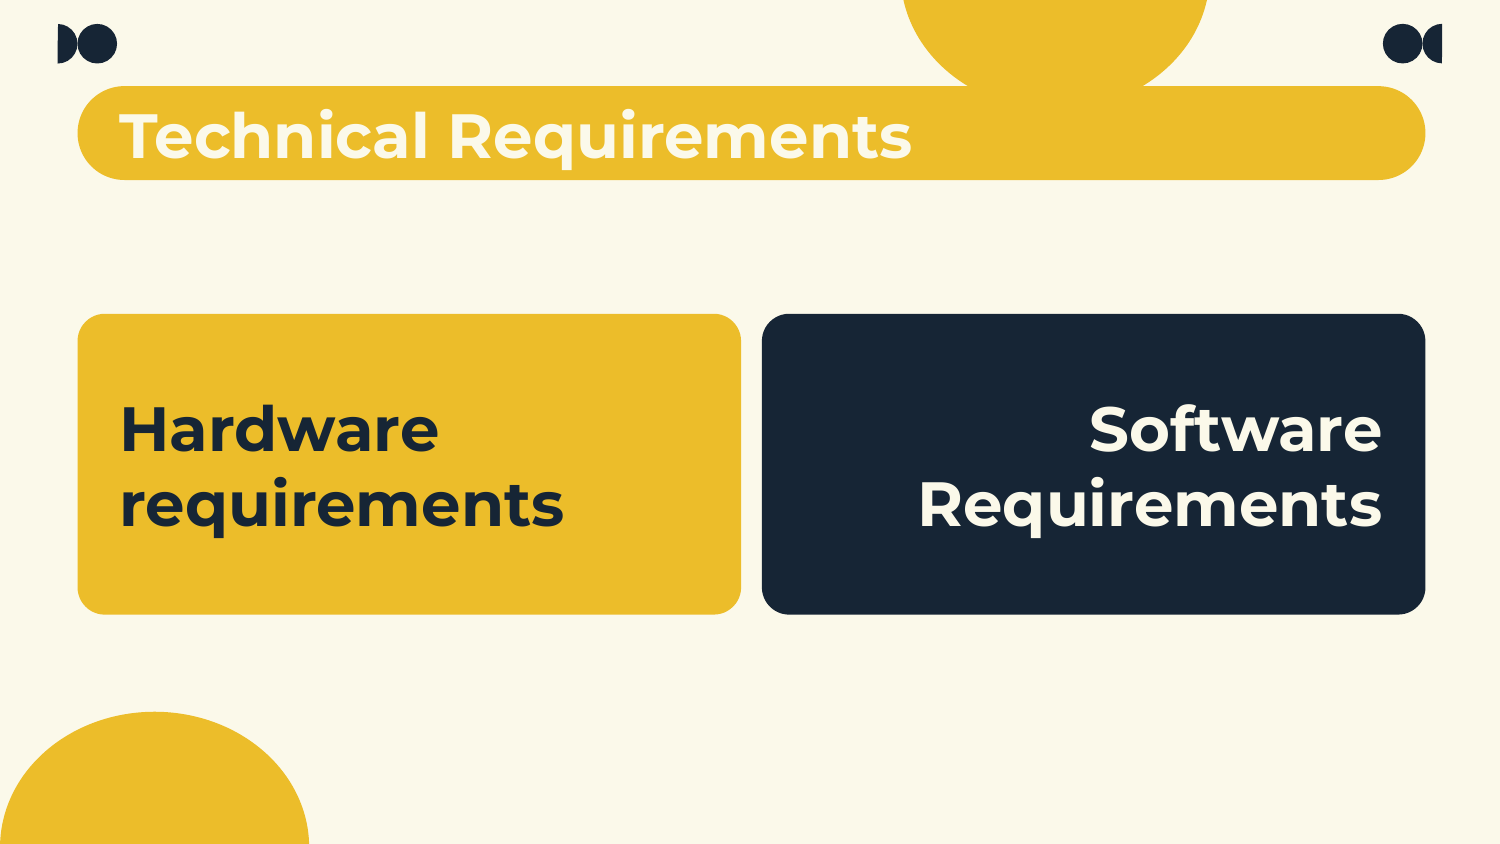

Technical Requirements

# Hardware requirements
Software Requirements